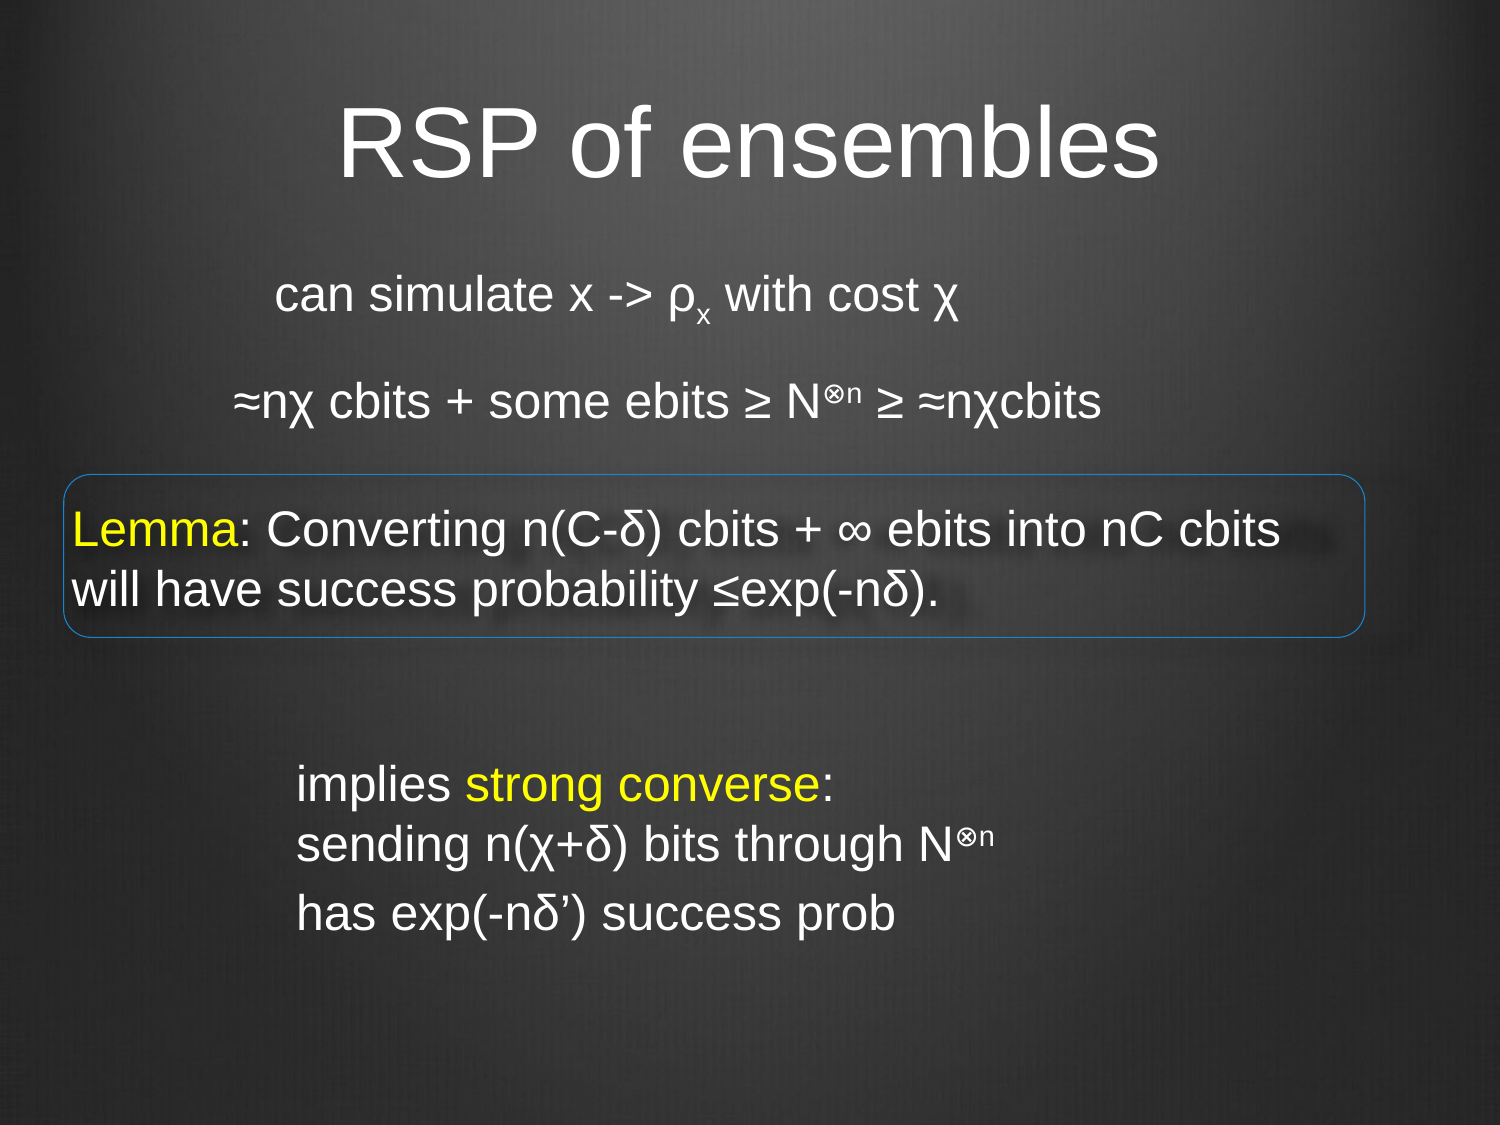

# RSP of ensembles
can simulate x -> ρx with cost χ
≈nχ cbits + some ebits ≥ N⊗n ≥ ≈nχcbits
Lemma: Converting n(C-δ) cbits + ∞ ebits into nC cbits
will have success probability ≤exp(-nδ).
implies strong converse:
sending n(χ+δ) bits through N⊗n
has exp(-nδ’) success prob